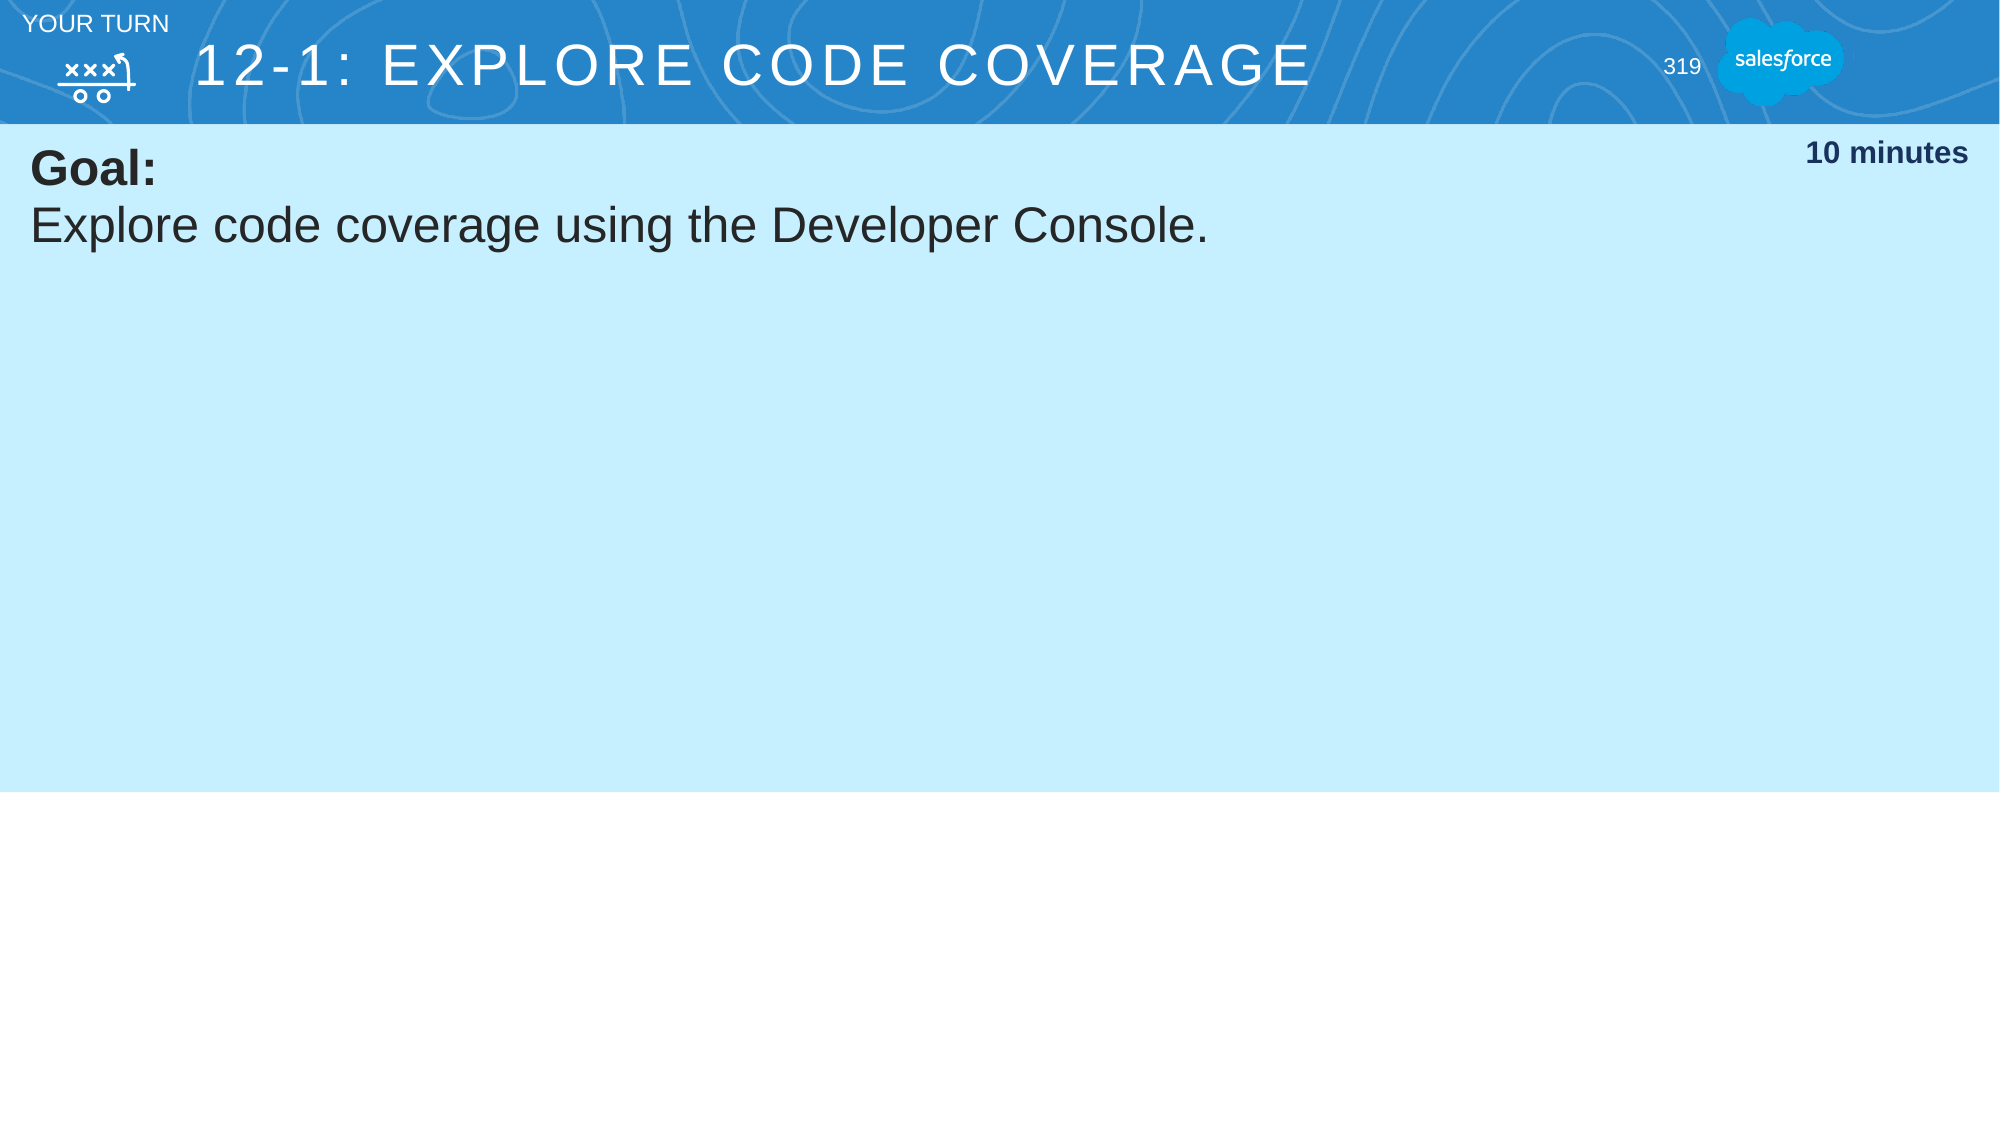

# 12-1: Explore Code Coverage
YOUR TURN
319
Goal:
Explore code coverage using the Developer Console.
10 minutes
Tasks:
Prepare the lab.
Run the test class.
View code coverage.